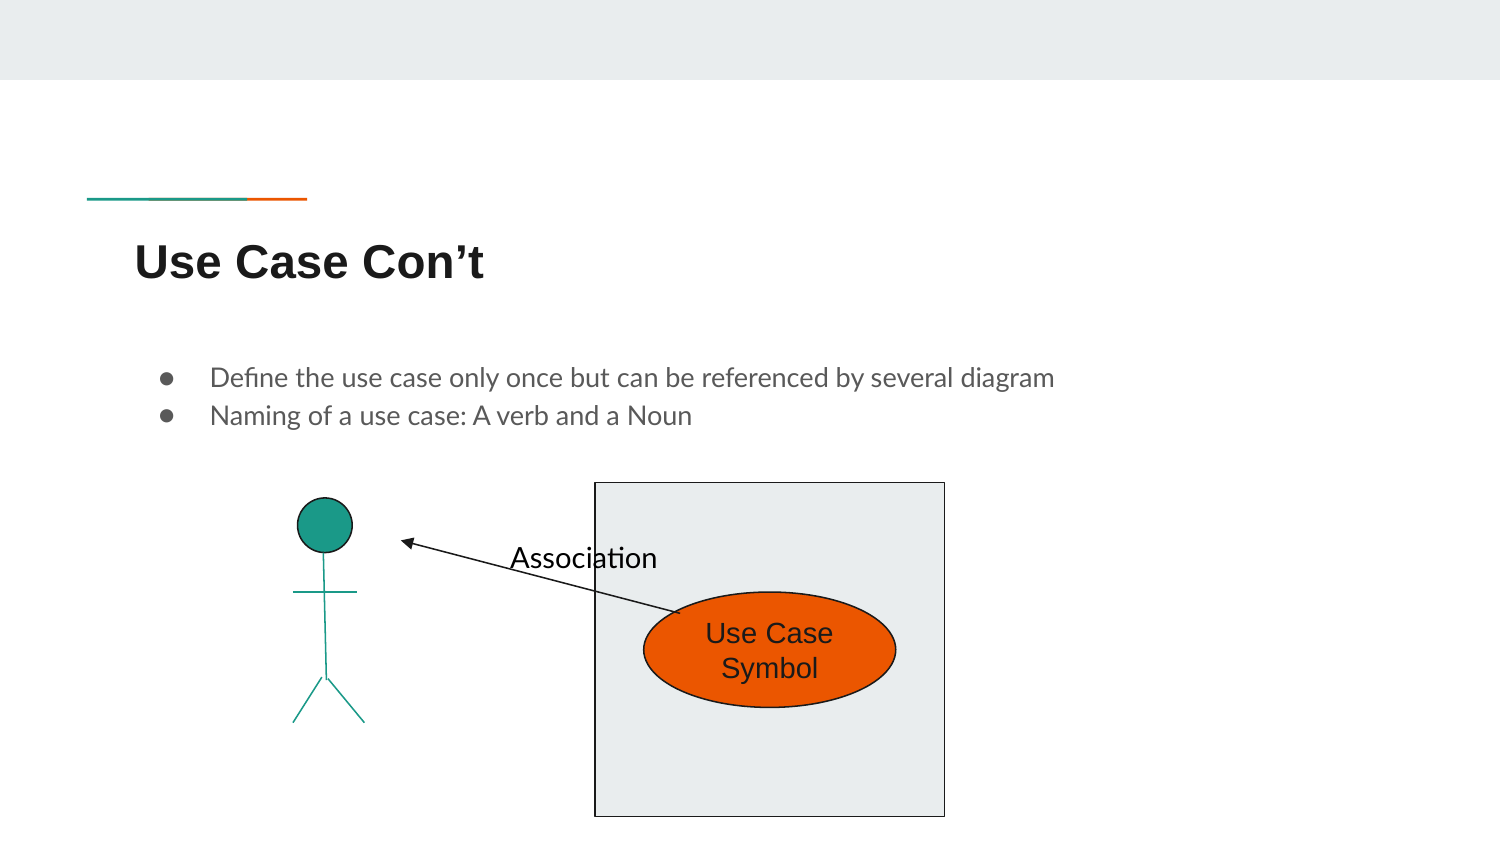

# Use Case Con’t
Define the use case only once but can be referenced by several diagram
Naming of a use case: A verb and a Noun

Association
Use Case Symbol